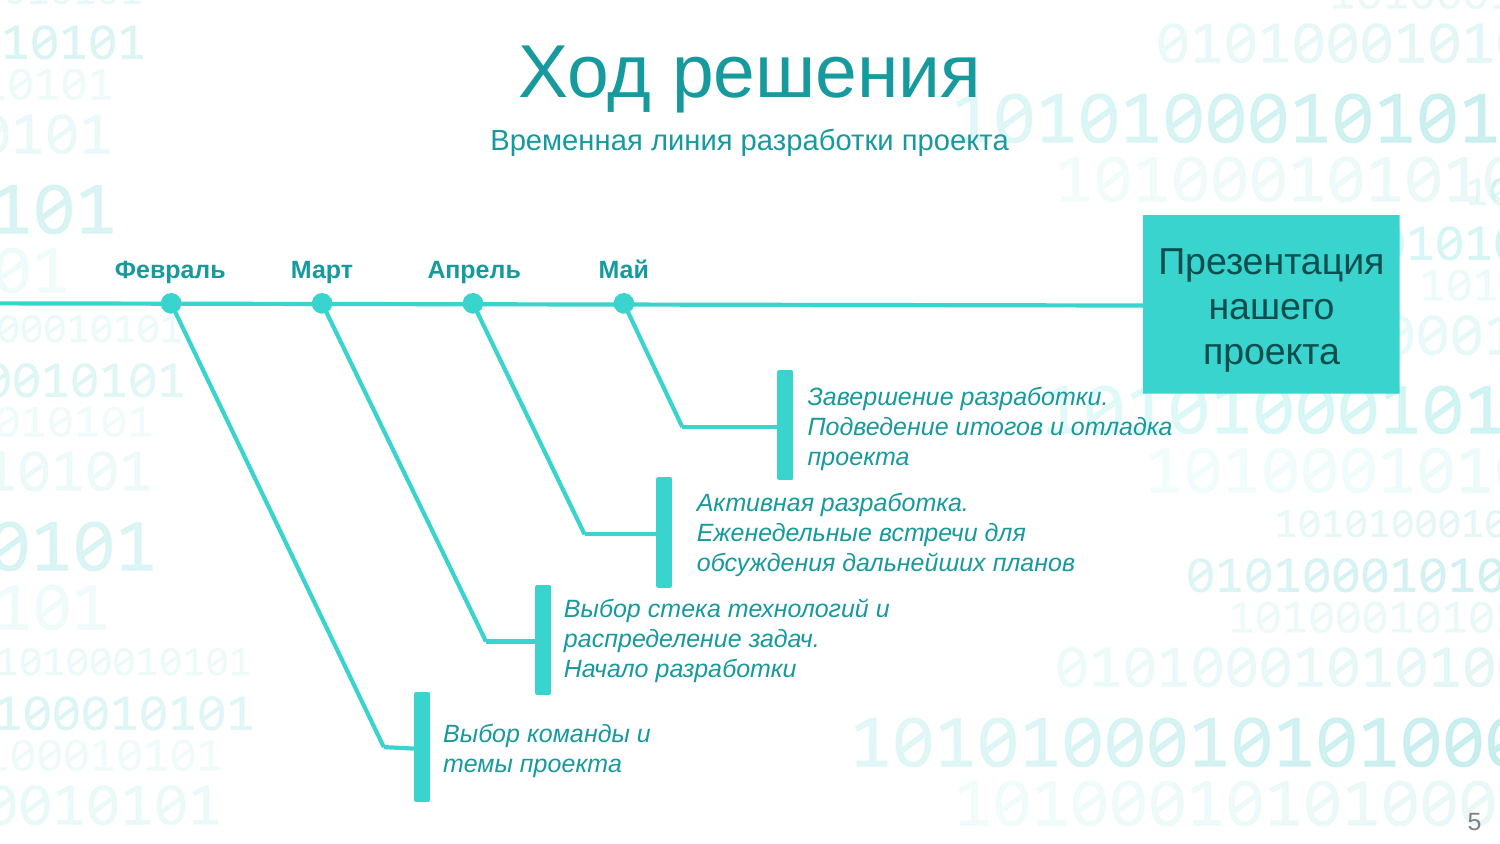

Ход решения
Временная линия разработки проекта
Презентация нашего проекта
Апрель
Май
Март
Февраль

Завершение разработки. Подведение итогов и отладка проекта
Активная разработка. Еженедельные встречи для обсуждения дальнейших планов
Выбор стека технологий и распределение задач.
Начало разработки
Выбор команды и темы проекта
5